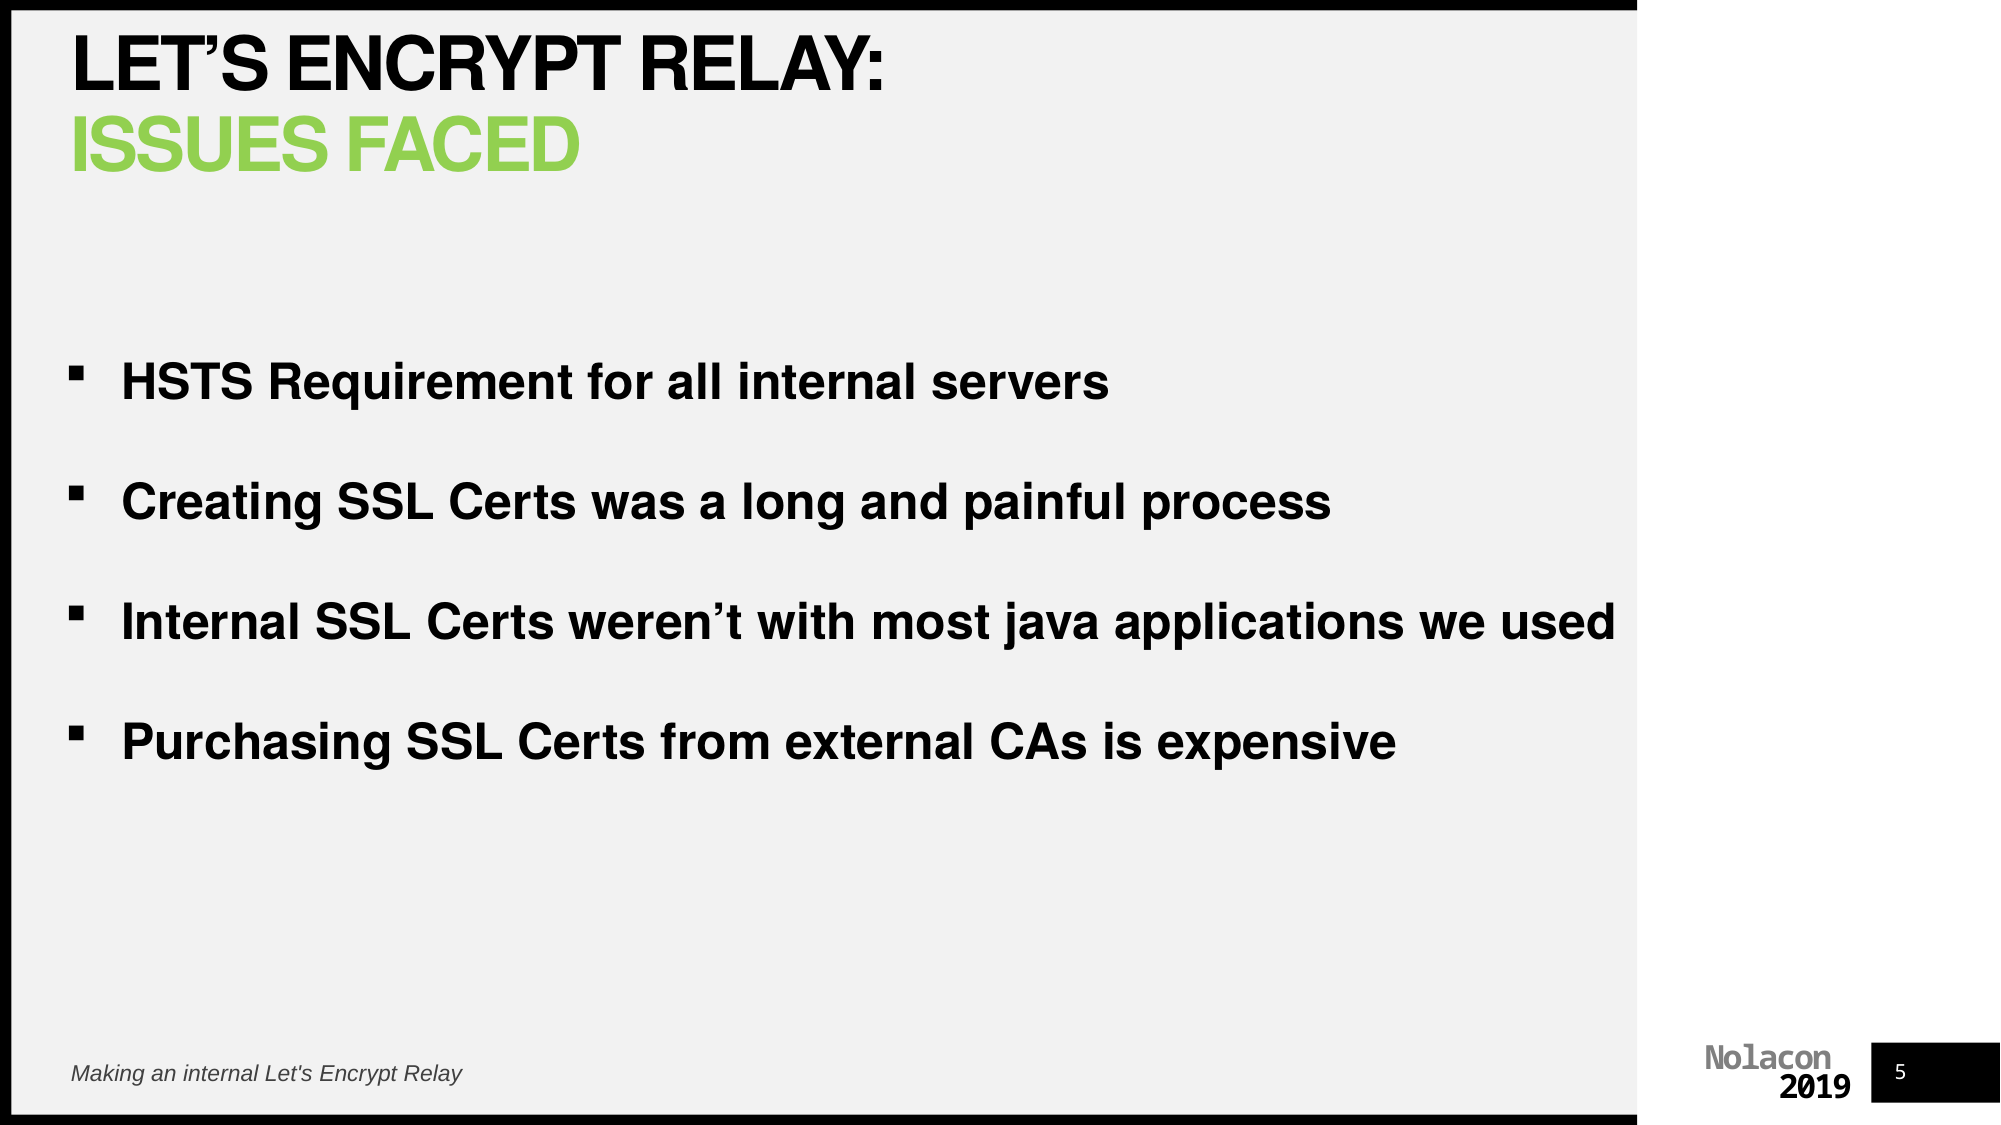

# Let’s Encrypt Relay: iSSUES Faced
HSTS Requirement for all internal servers

Creating SSL Certs was a long and painful process

Internal SSL Certs weren’t with most java applications we used

Purchasing SSL Certs from external CAs is expensive

Making an internal Let's Encrypt Relay
5